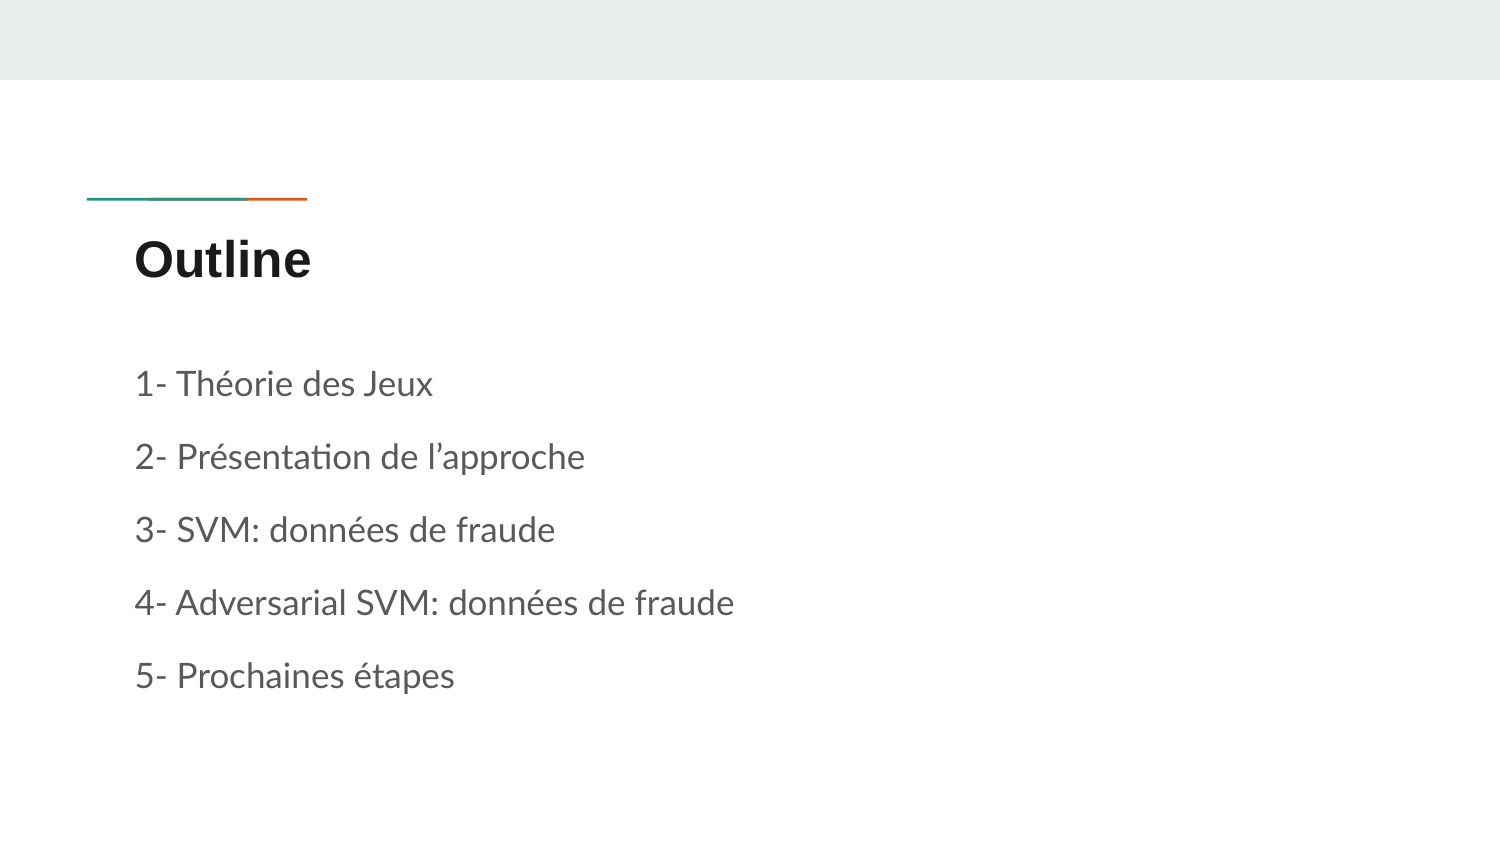

# Outline
1- Théorie des Jeux
2- Présentation de l’approche
3- SVM: données de fraude
4- Adversarial SVM: données de fraude
5- Prochaines étapes